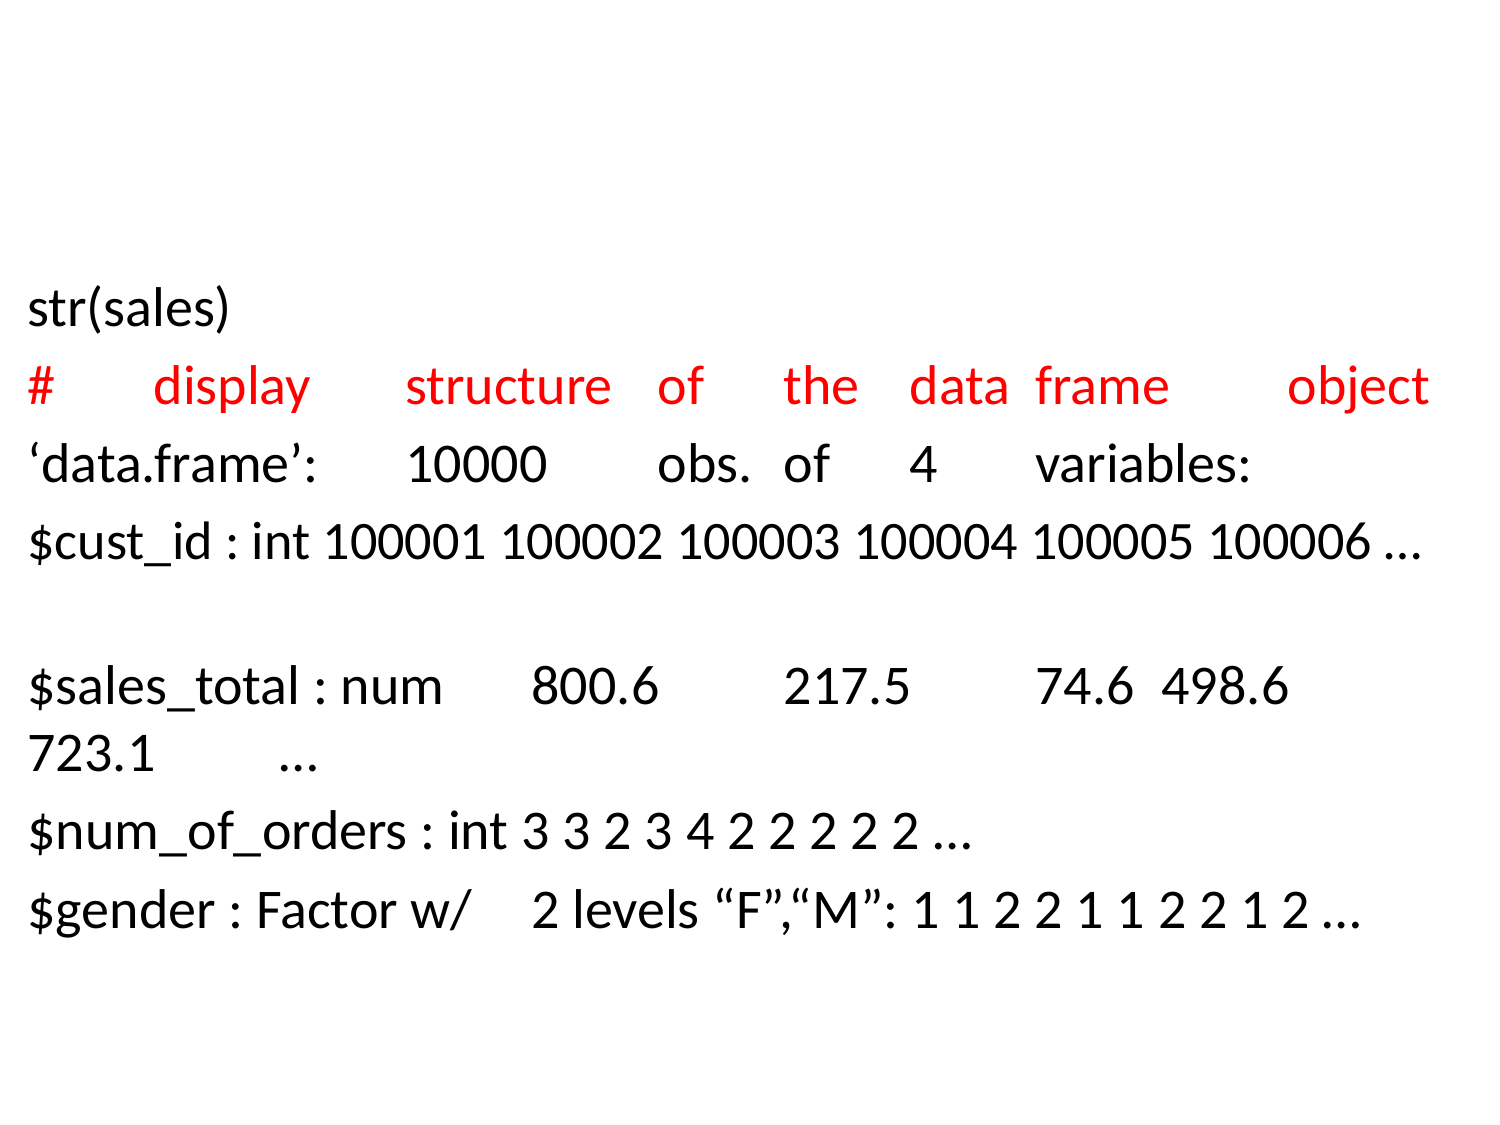

#
str(sales)
#	display	structure	of	the	data	frame	object
‘data.frame’:	10000	obs.	of	4	variables:
$cust_id : int 100001 100002 100003 100004 100005 100006 …
$sales_total : num	800.6	217.5	74.6	498.6	723.1	…
$num_of_orders : int 3 3 2 3 4 2 2 2 2 2 …
$gender : Factor w/	2 levels “F”,“M”: 1 1 2 2 1 1 2 2 1 2 …